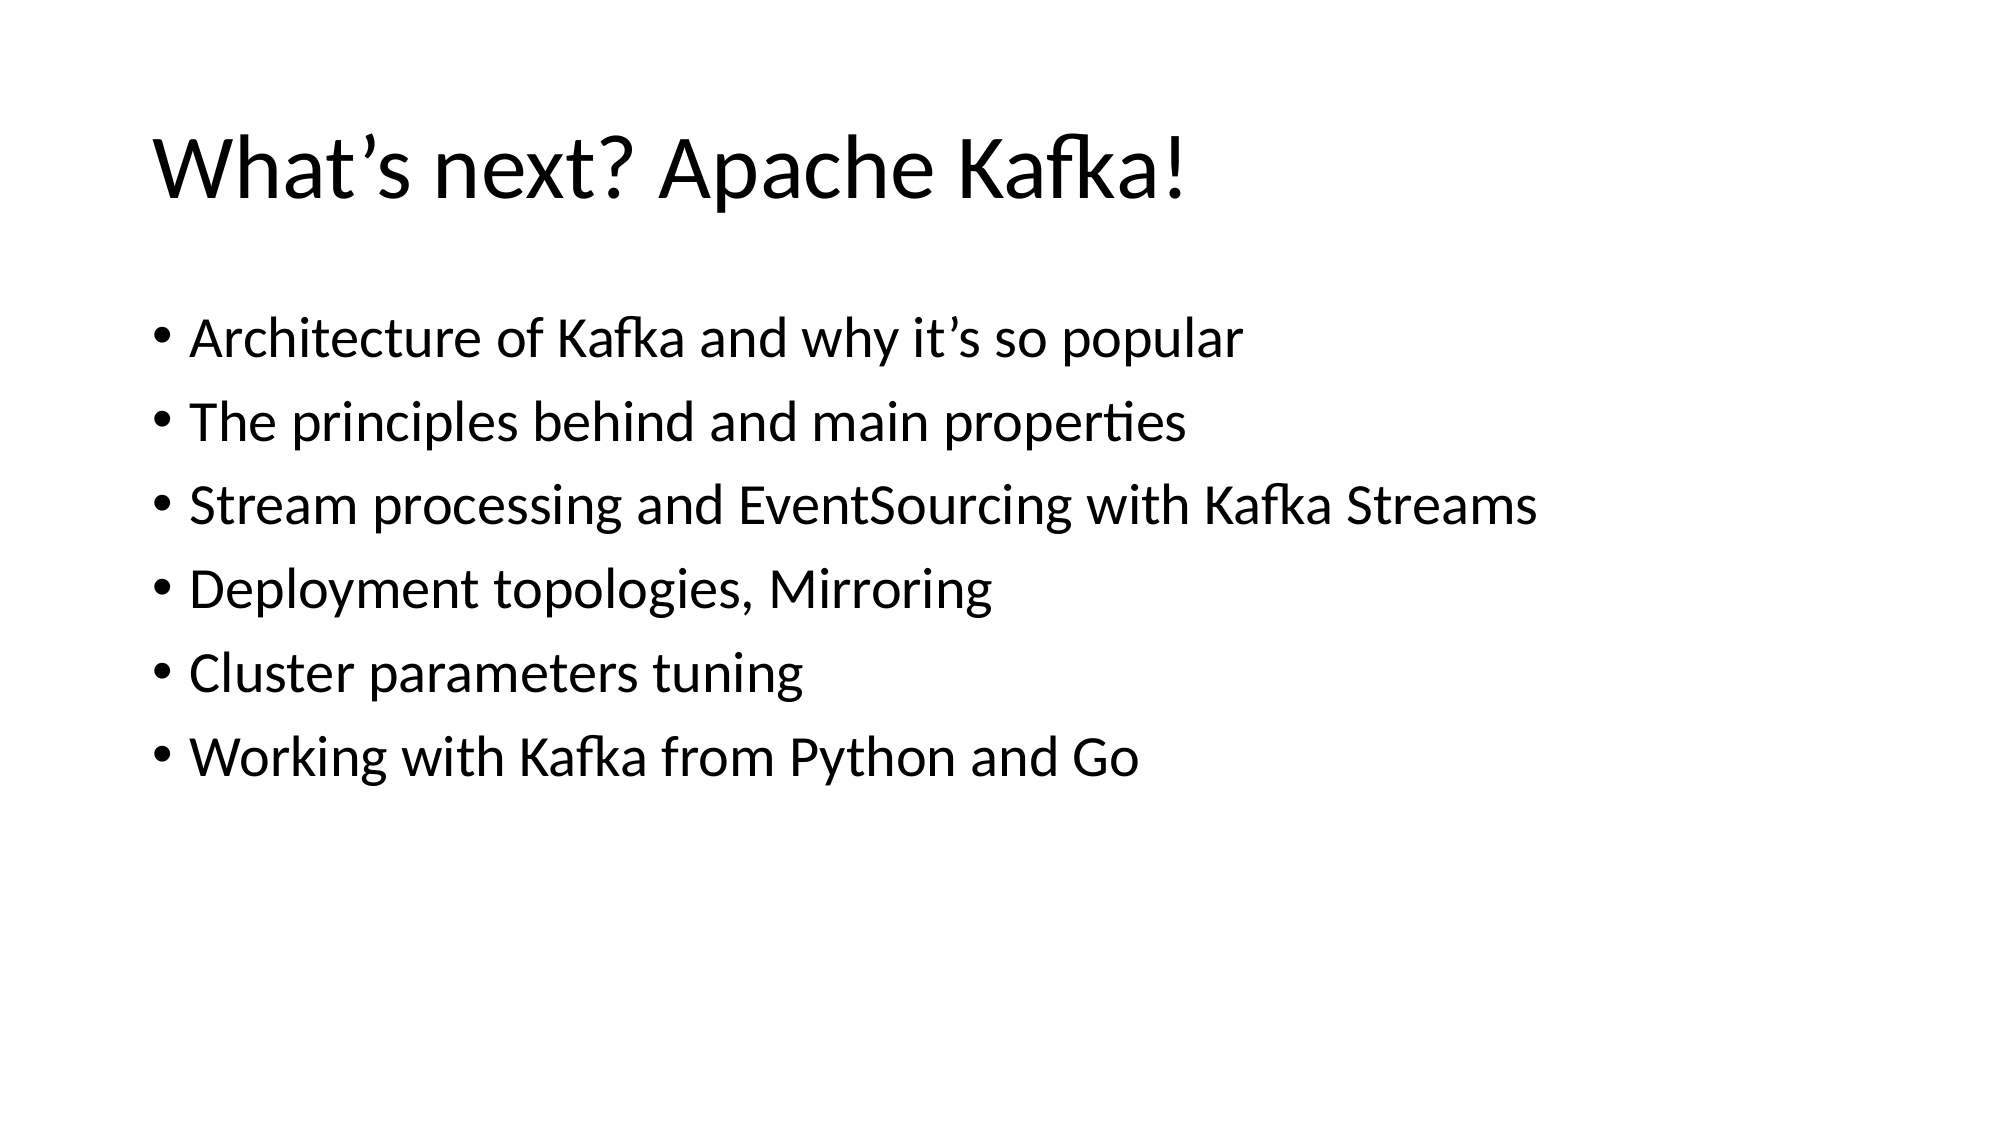

# What’s next? Apache Kafka!
Architecture of Kafka and why it’s so popular
The principles behind and main properties
Stream processing and EventSourcing with Kafka Streams
Deployment topologies, Mirroring
Cluster parameters tuning
Working with Kafka from Python and Go